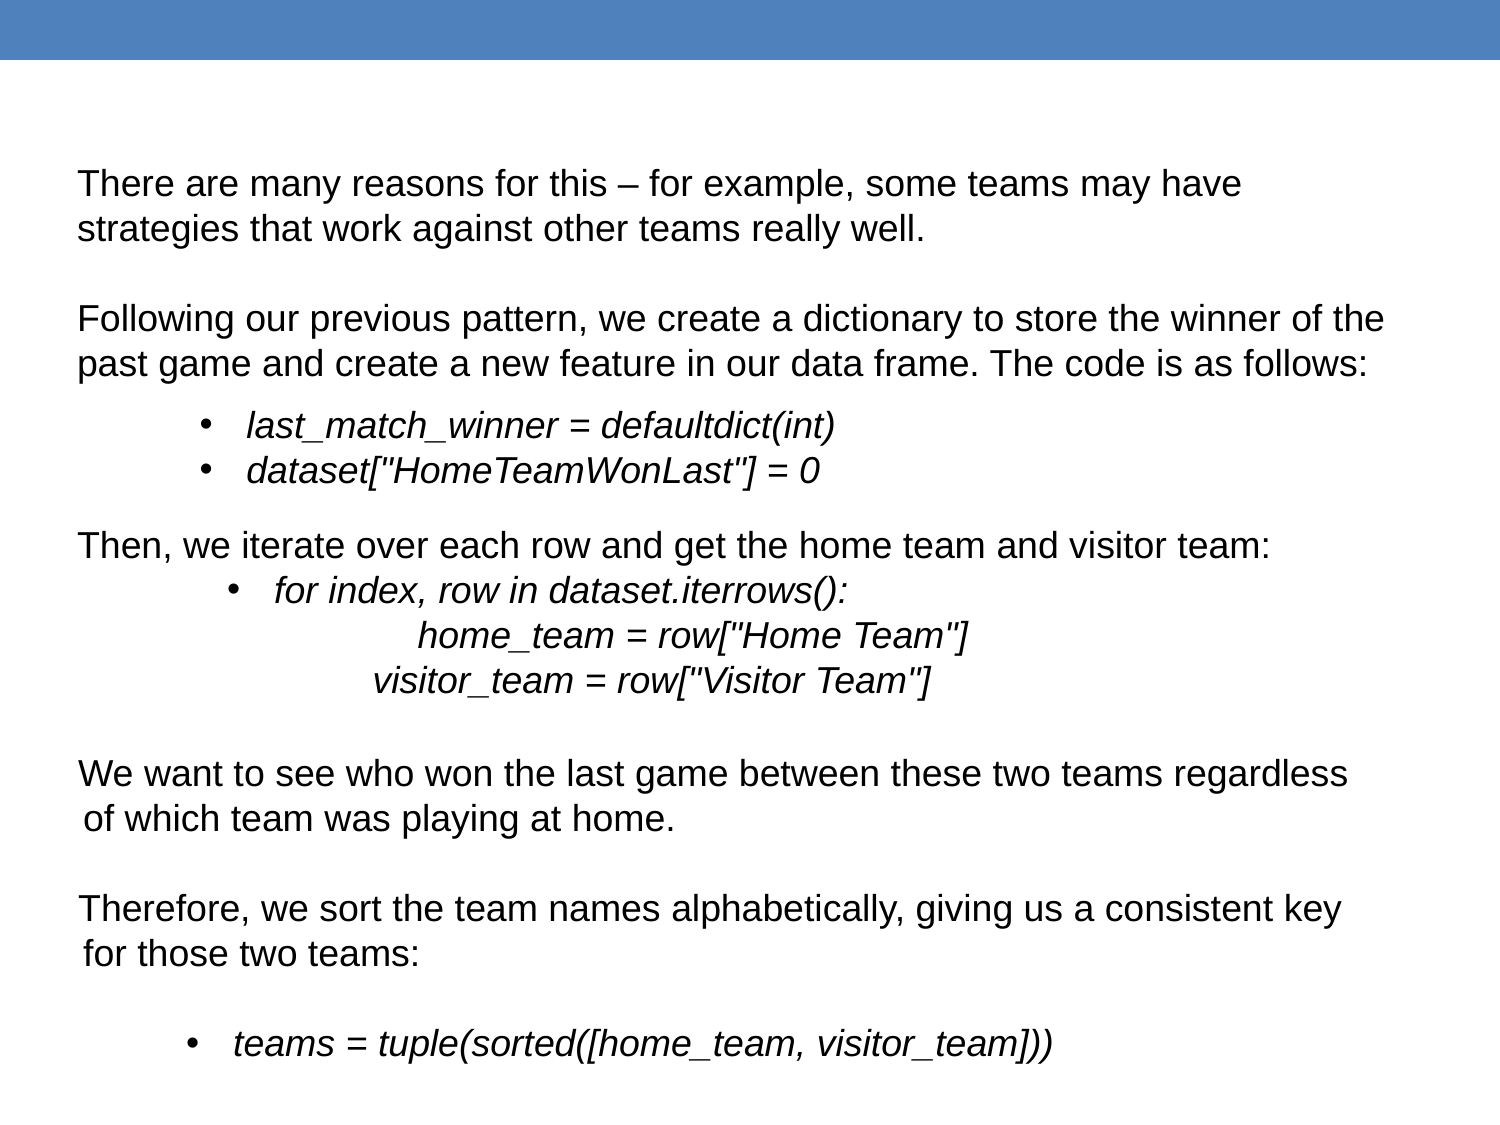

There are many reasons for this – for example, some teams may have strategies that work against other teams really well.

Following our previous pattern, we create a dictionary to store the winner of the past game and create a new feature in our data frame. The code is as follows:
last_match_winner = defaultdict(int)
dataset["HomeTeamWonLast"] = 0
Then, we iterate over each row and get the home team and visitor team:
for index, row in dataset.iterrows():
	           home_team = row["Home Team"]
                     visitor_team = row["Visitor Team"]

    We want to see who won the last game between these two teams regardless of which team was playing at home.

    Therefore, we sort the team names alphabetically, giving us a consistent key for those two teams:

teams = tuple(sorted([home_team, visitor_team]))